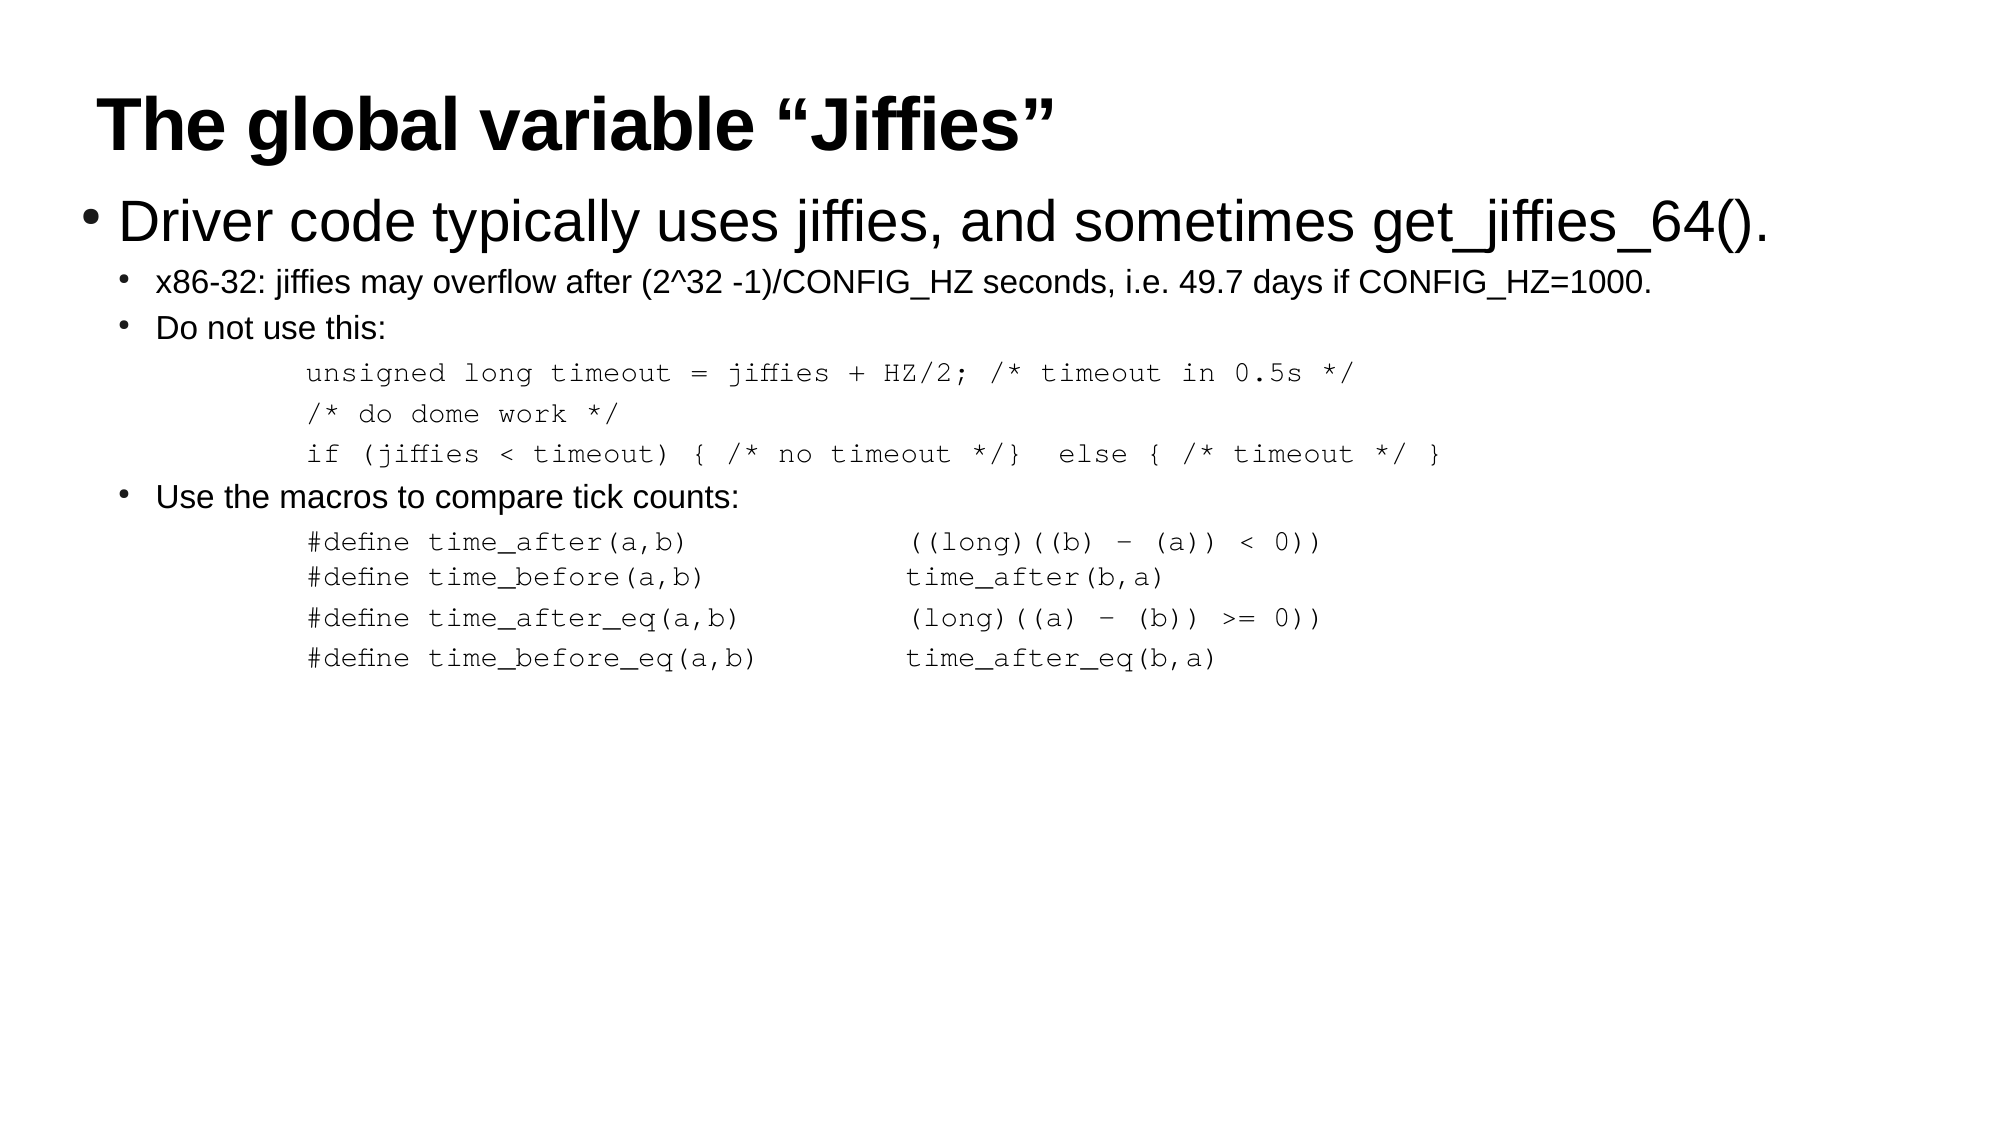

The global variable “Jiffies”
Driver code typically uses jiffies, and sometimes get_jiffies_64().
x86-32: jiffies may overflow after (2^32 -1)/CONFIG_HZ seconds, i.e. 49.7 days if CONFIG_HZ=1000.
Do not use this:
	unsigned long timeout = jiffies + HZ/2; /* timeout in 0.5s */
	/* do dome work */
	if (jiffies < timeout) { /* no timeout */}  else { /* timeout */ }
Use the macros to compare tick counts:
	#define time_after(a,b) 		((long)((b) - (a)) < 0))
	#define time_before(a,b)		time_after(b,a)
	#define time_after_eq(a,b)		(long)((a) - (b)) >= 0))
	#define time_before_eq(a,b)   	time_after_eq(b,a)